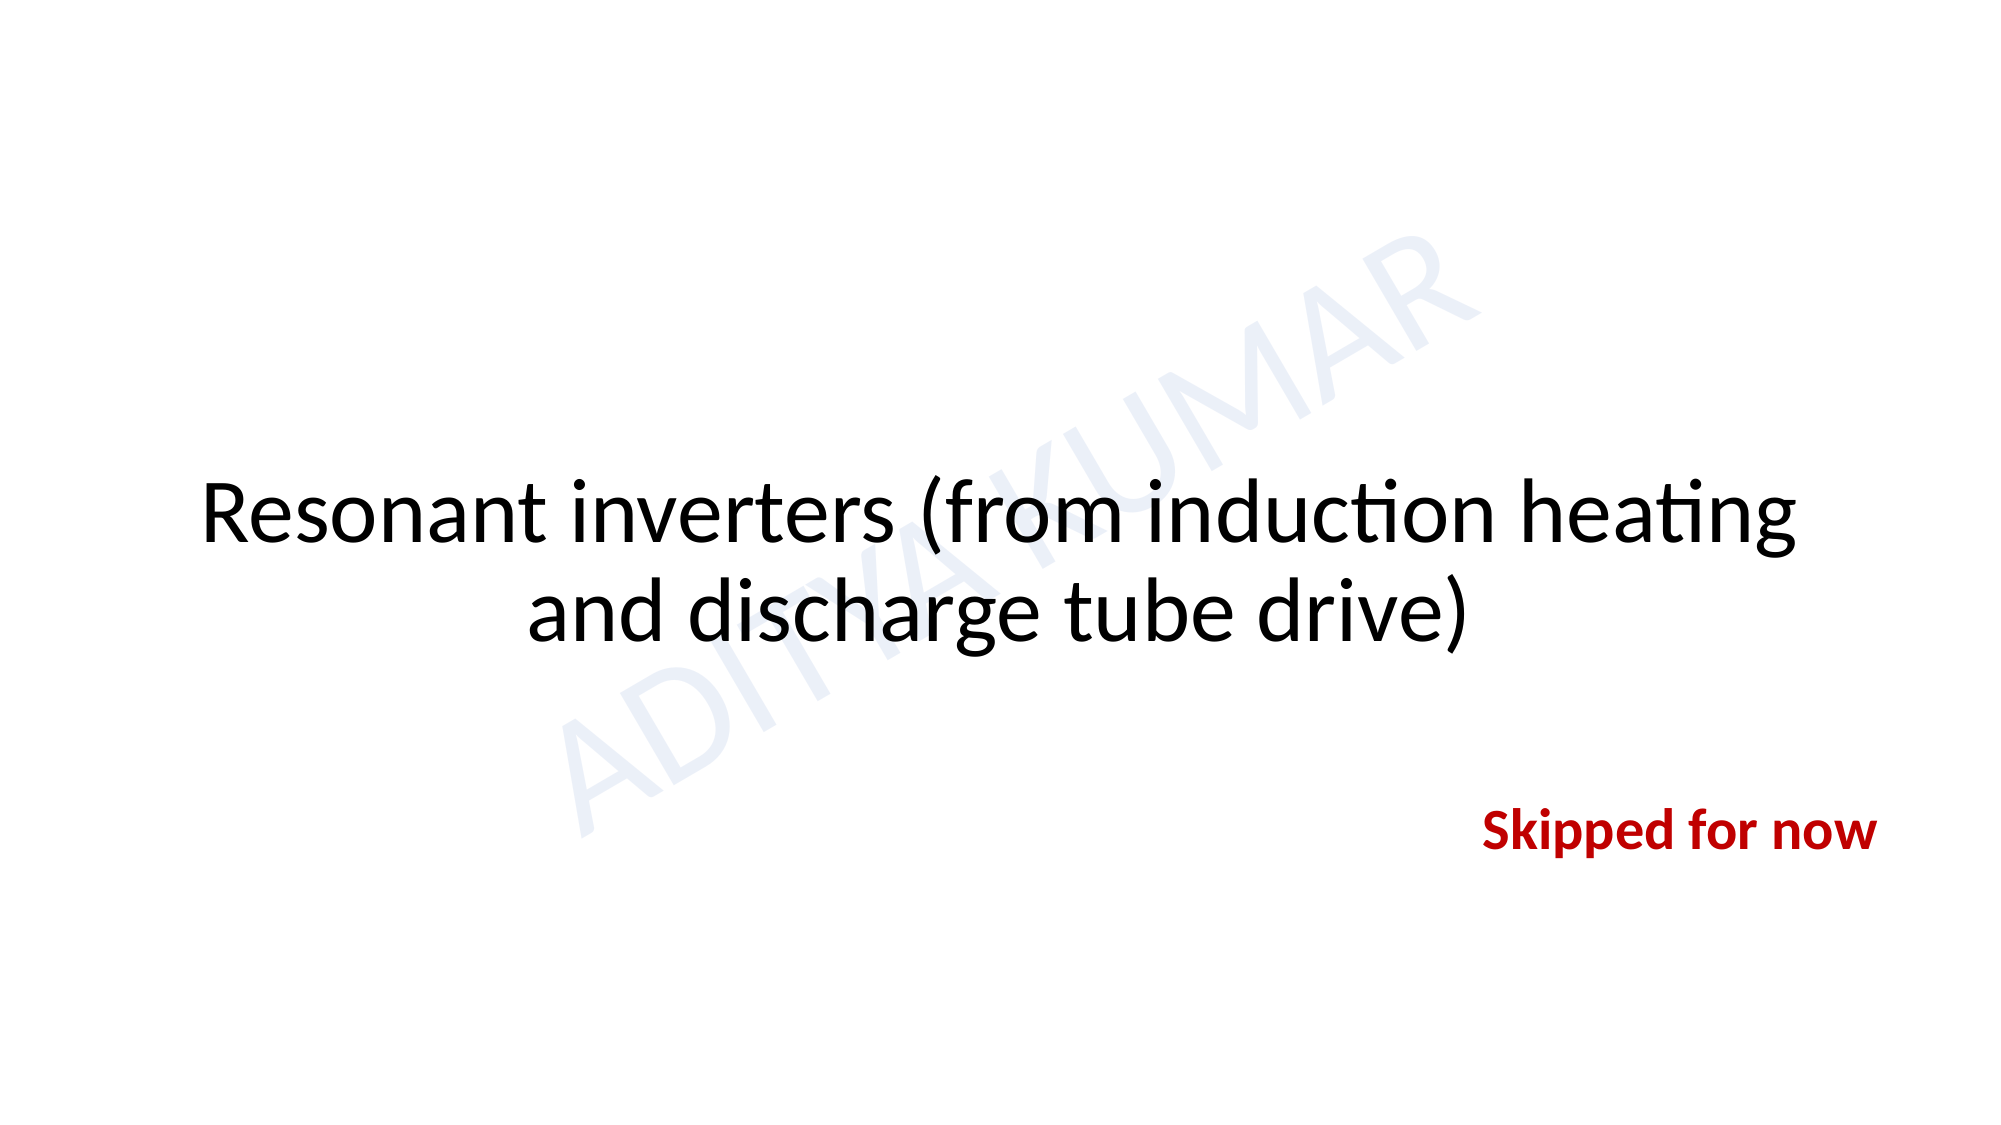

# Resonant inverters (from induction heating and discharge tube drive)
Skipped for now